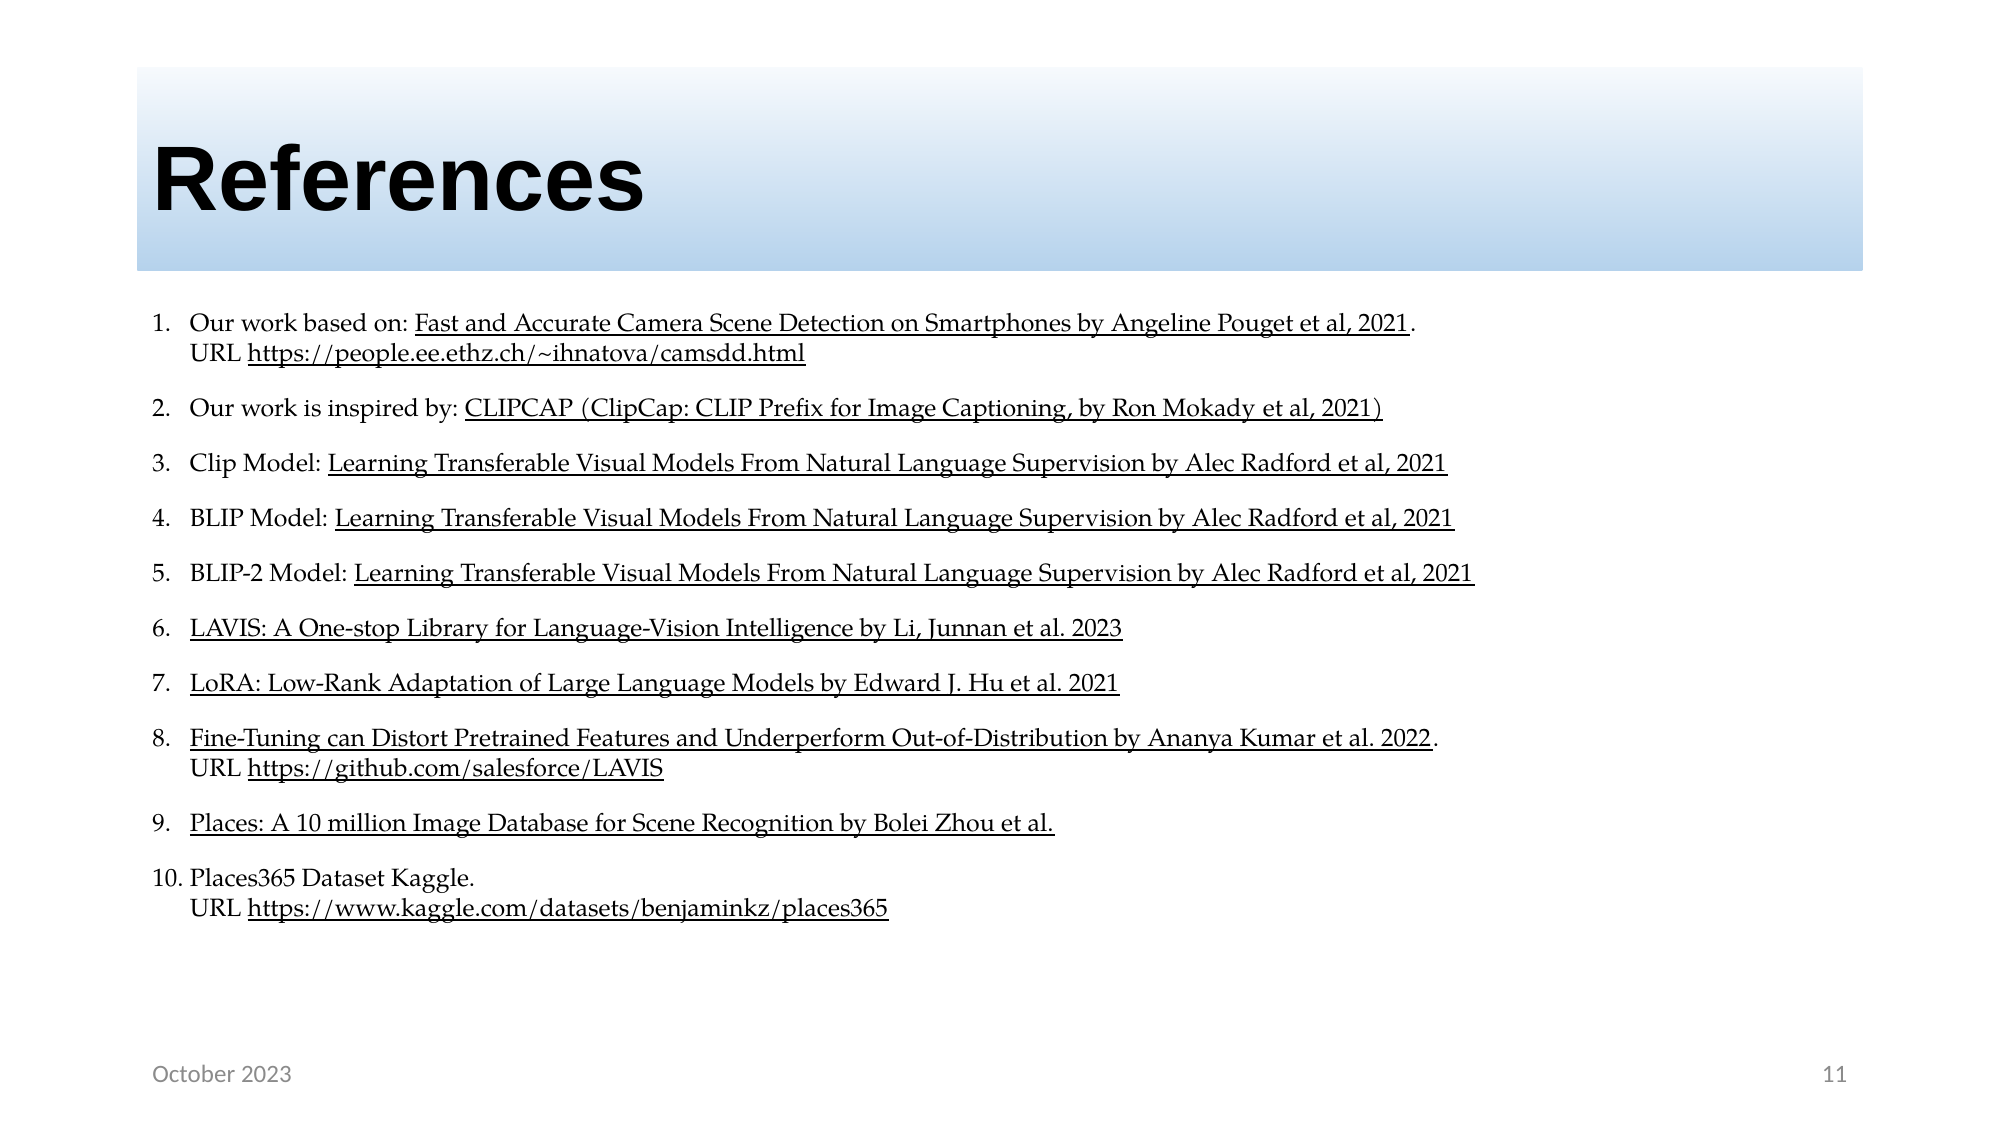

# References
Our work based on: Fast and Accurate Camera Scene Detection on Smartphones by Angeline Pouget et al, 2021.
URL https://people.ee.ethz.ch/~ihnatova/camsdd.html
Our work is inspired by: CLIPCAP (ClipCap: CLIP Prefix for Image Captioning, by Ron Mokady et al, 2021)
Clip Model: Learning Transferable Visual Models From Natural Language Supervision by Alec Radford et al, 2021
BLIP Model: Learning Transferable Visual Models From Natural Language Supervision by Alec Radford et al, 2021
BLIP-2 Model: Learning Transferable Visual Models From Natural Language Supervision by Alec Radford et al, 2021
LAVIS: A One-stop Library for Language-Vision Intelligence by Li, Junnan et al. 2023
LoRA: Low-Rank Adaptation of Large Language Models by Edward J. Hu et al. 2021
Fine-Tuning can Distort Pretrained Features and Underperform Out-of-Distribution by Ananya Kumar et al. 2022.
URL https://github.com/salesforce/LAVIS
Places: A 10 million Image Database for Scene Recognition by Bolei Zhou et al.
Places365 Dataset Kaggle.
URL https://www.kaggle.com/datasets/benjaminkz/places365
October 2023
11